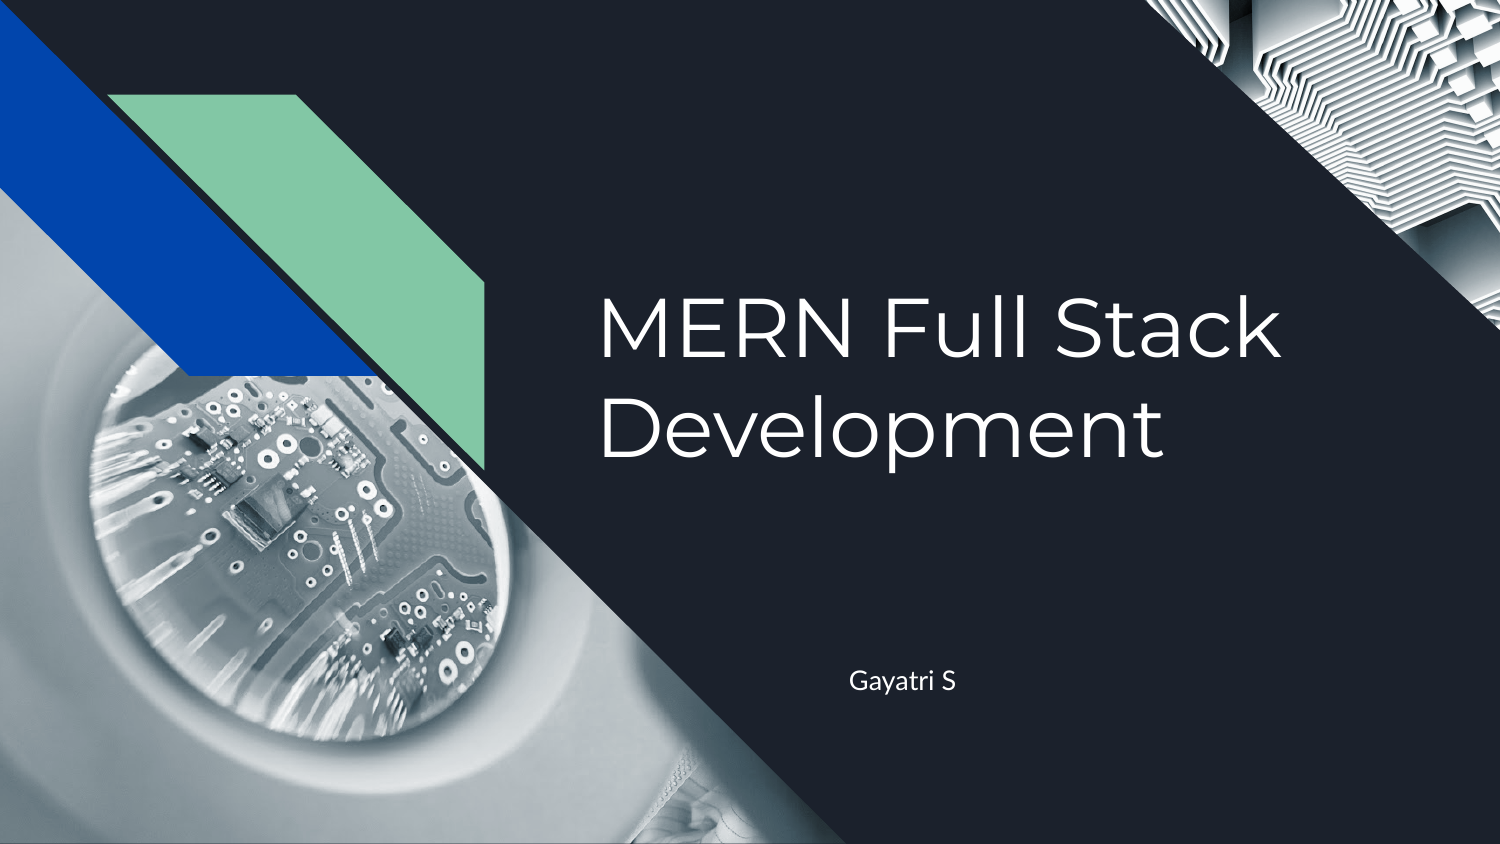

# MERN Full Stack Development
Gayatri S